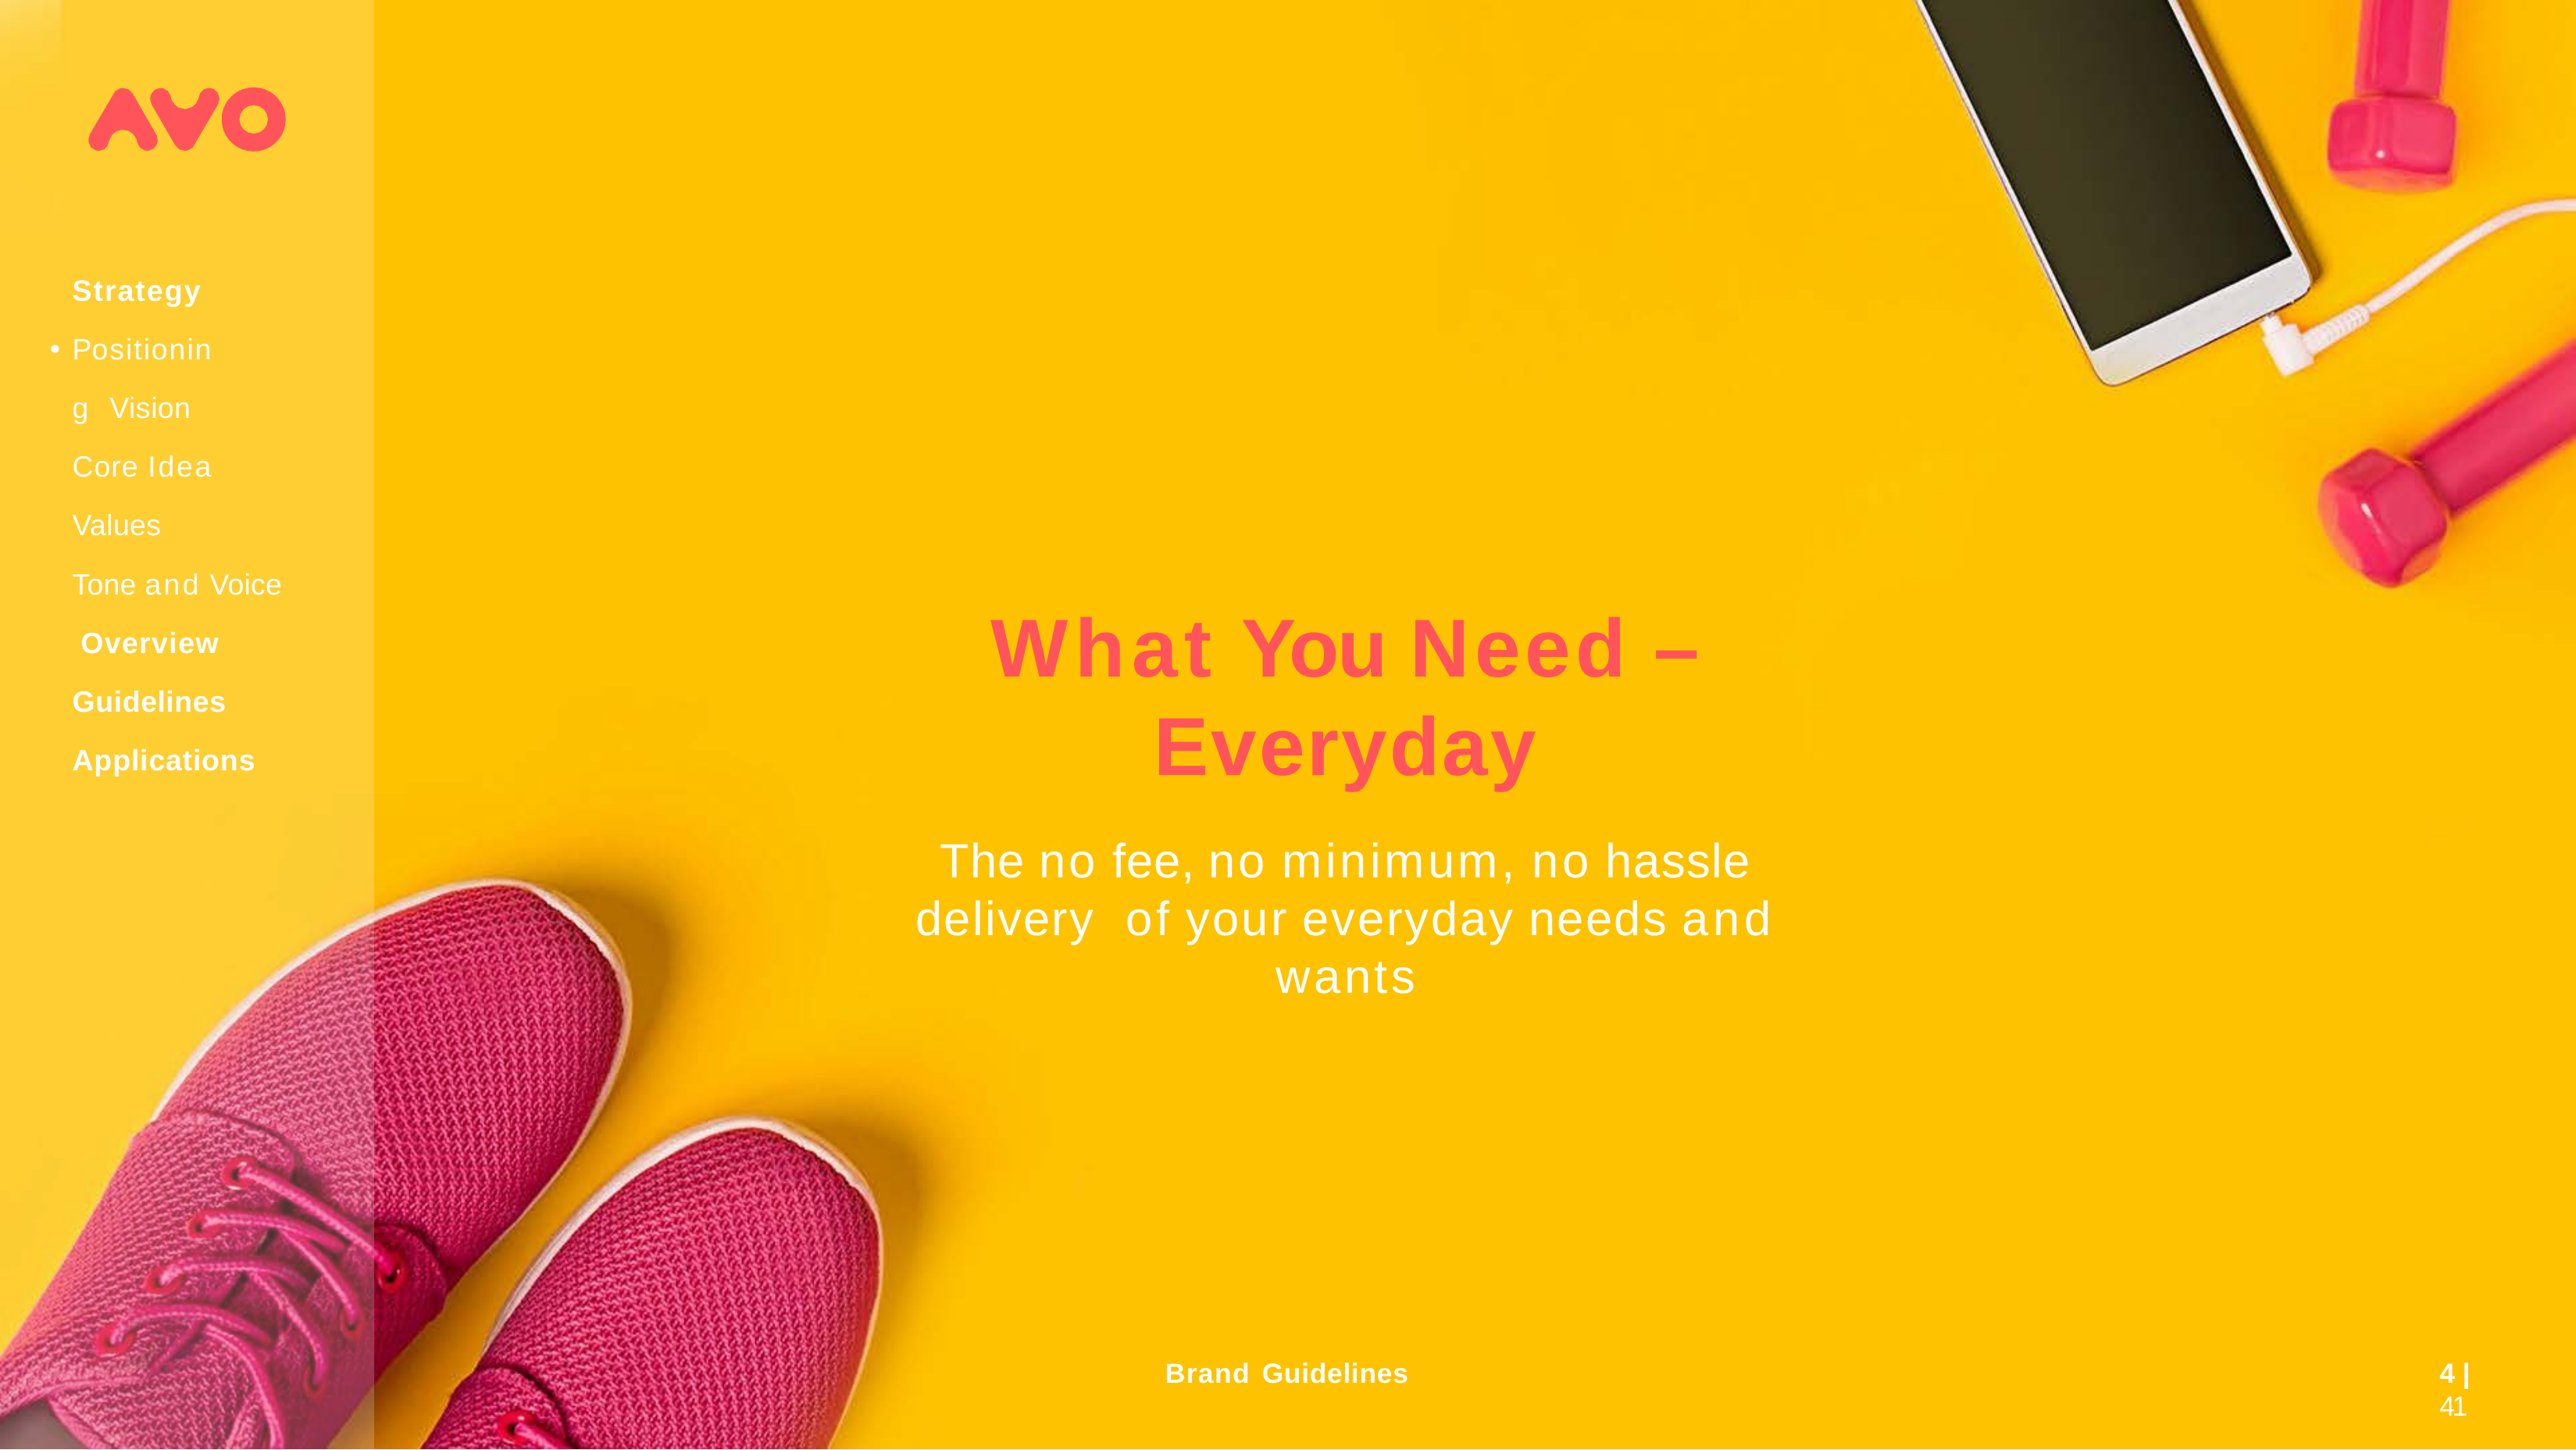

Strategy
Positioning  Vision  Core Idea  Values
Tone and Voice  Overview  Guidelines  Applications
What You Need – Everyday
The no fee, no minimum, no hassle delivery  of your everyday needs and wants
Brand Guidelines
4 | 41